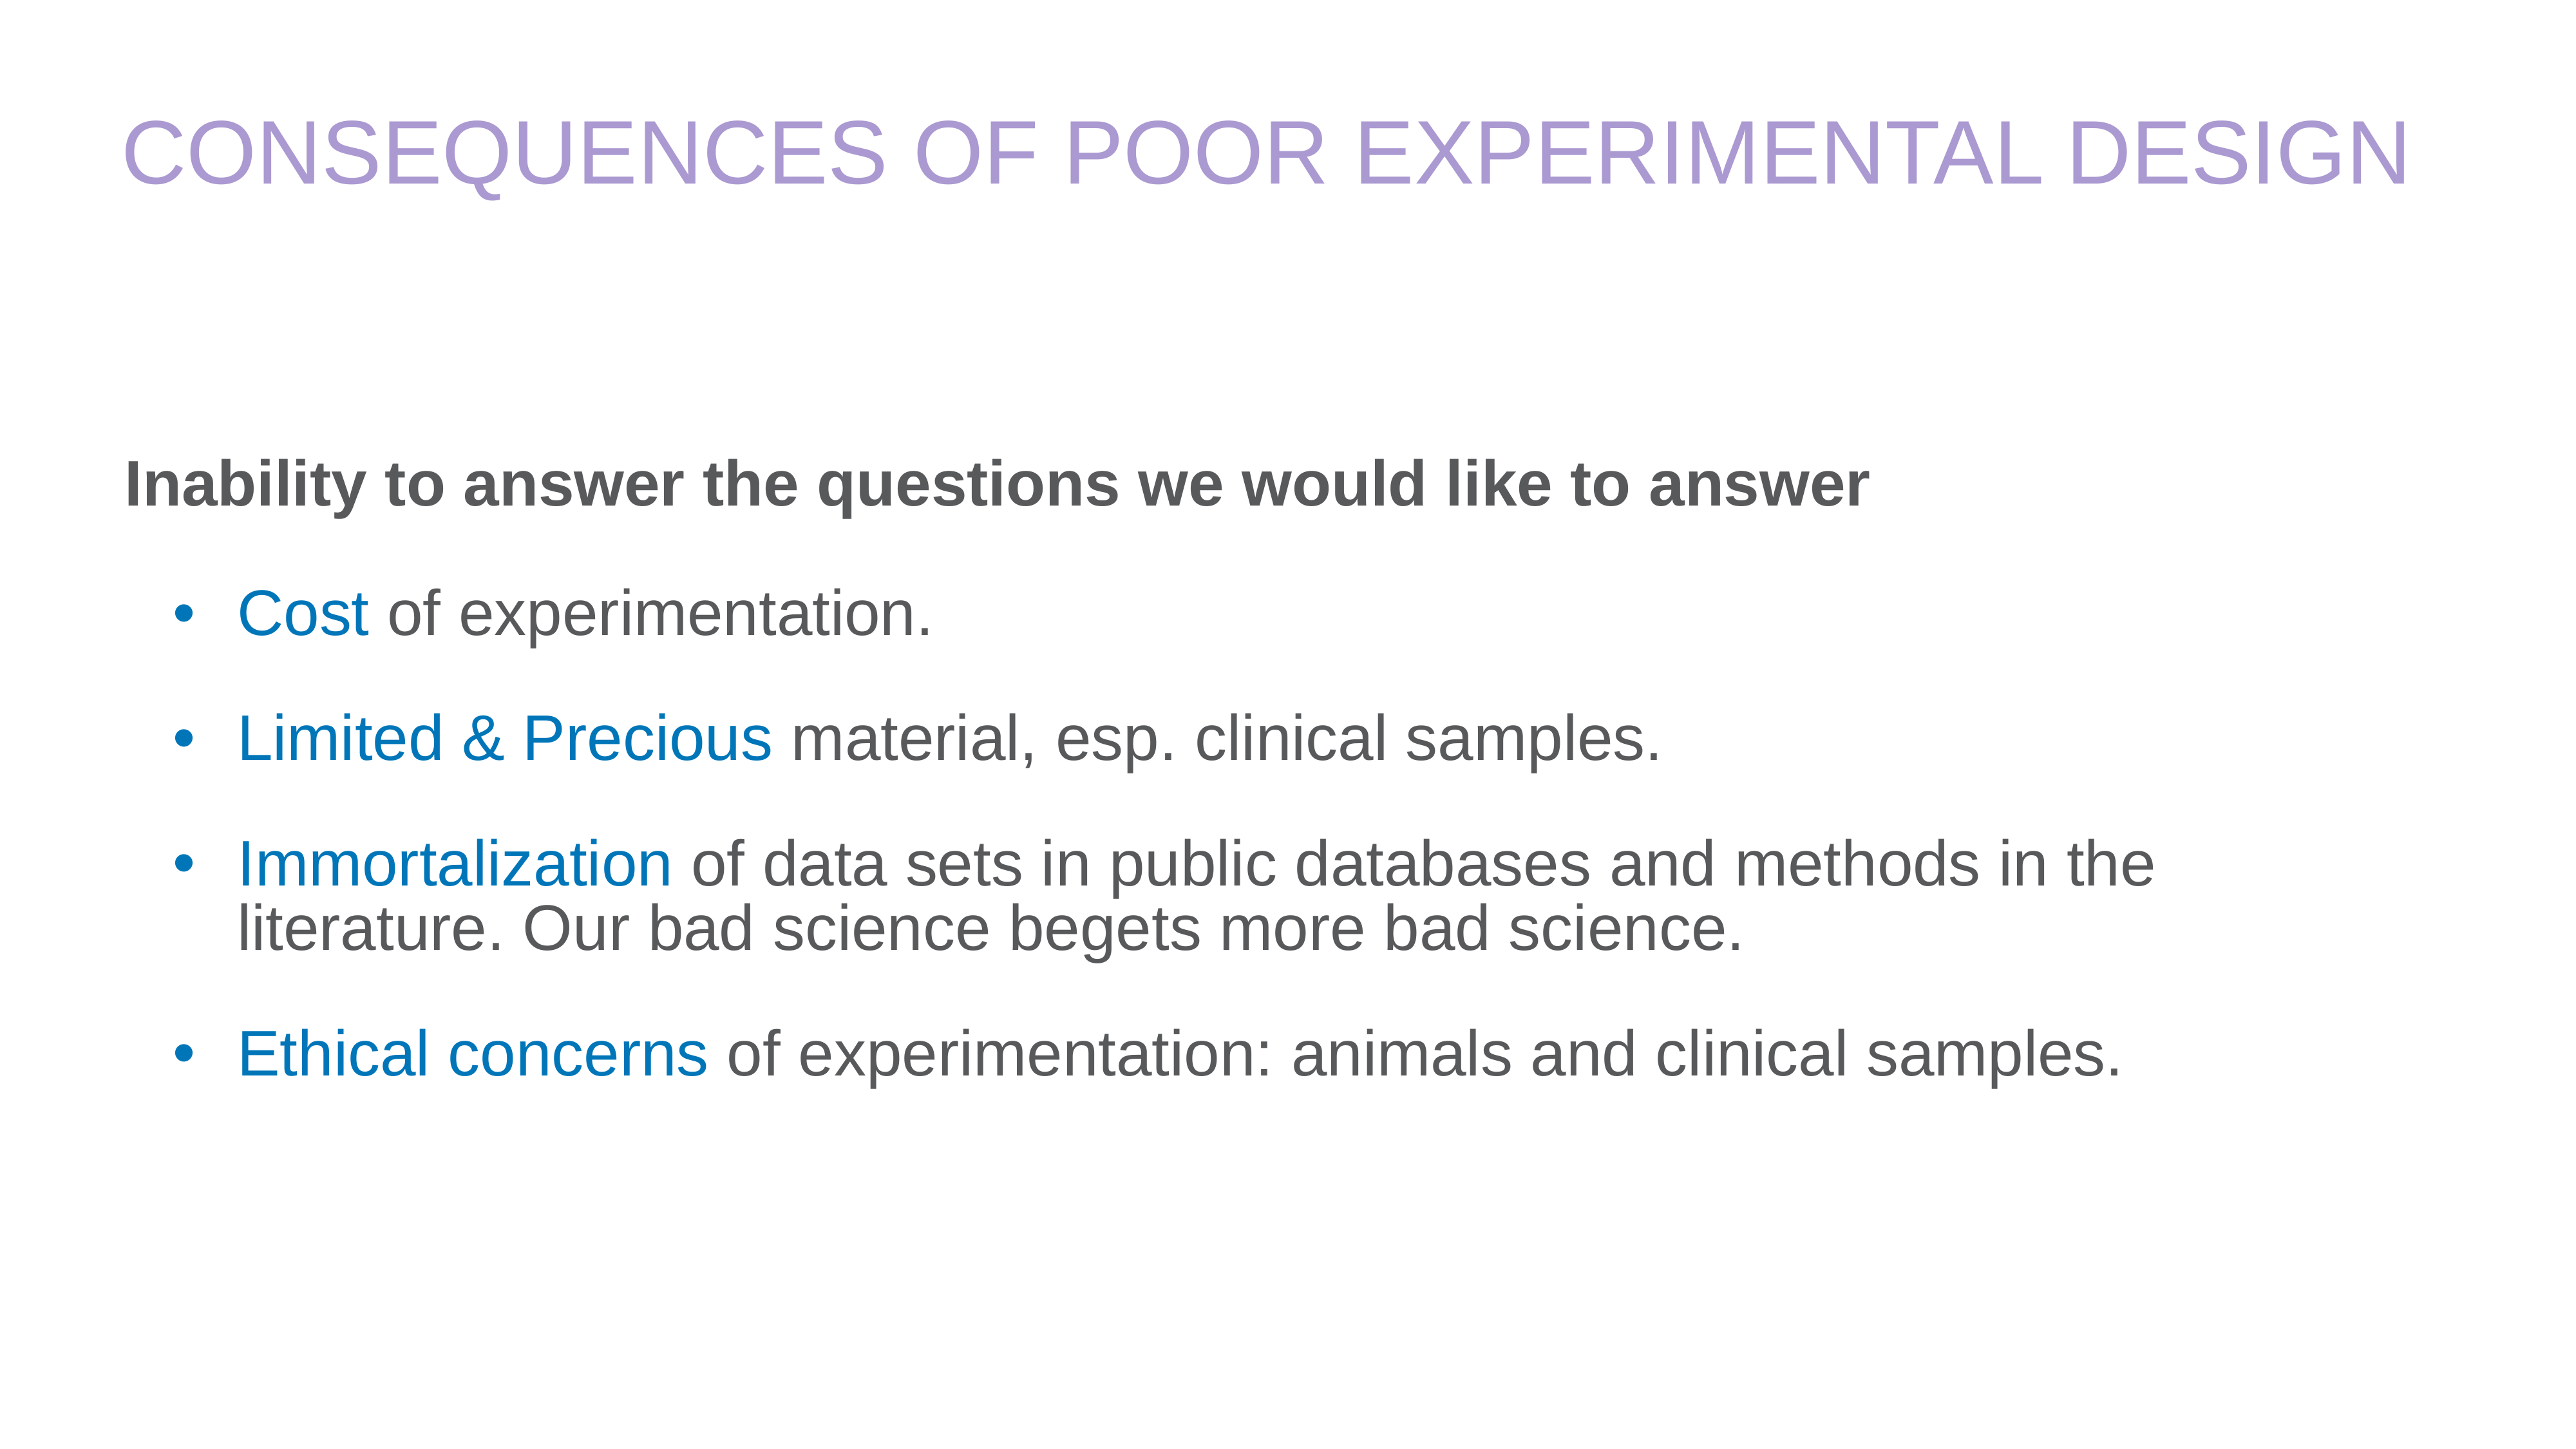

Consequences of Poor Experimental Design
Inability to answer the questions we would like to answer

Cost of experimentation.
Limited & Precious material, esp. clinical samples.
Immortalization of data sets in public databases and methods in the literature. Our bad science begets more bad science.
Ethical concerns of experimentation: animals and clinical samples.